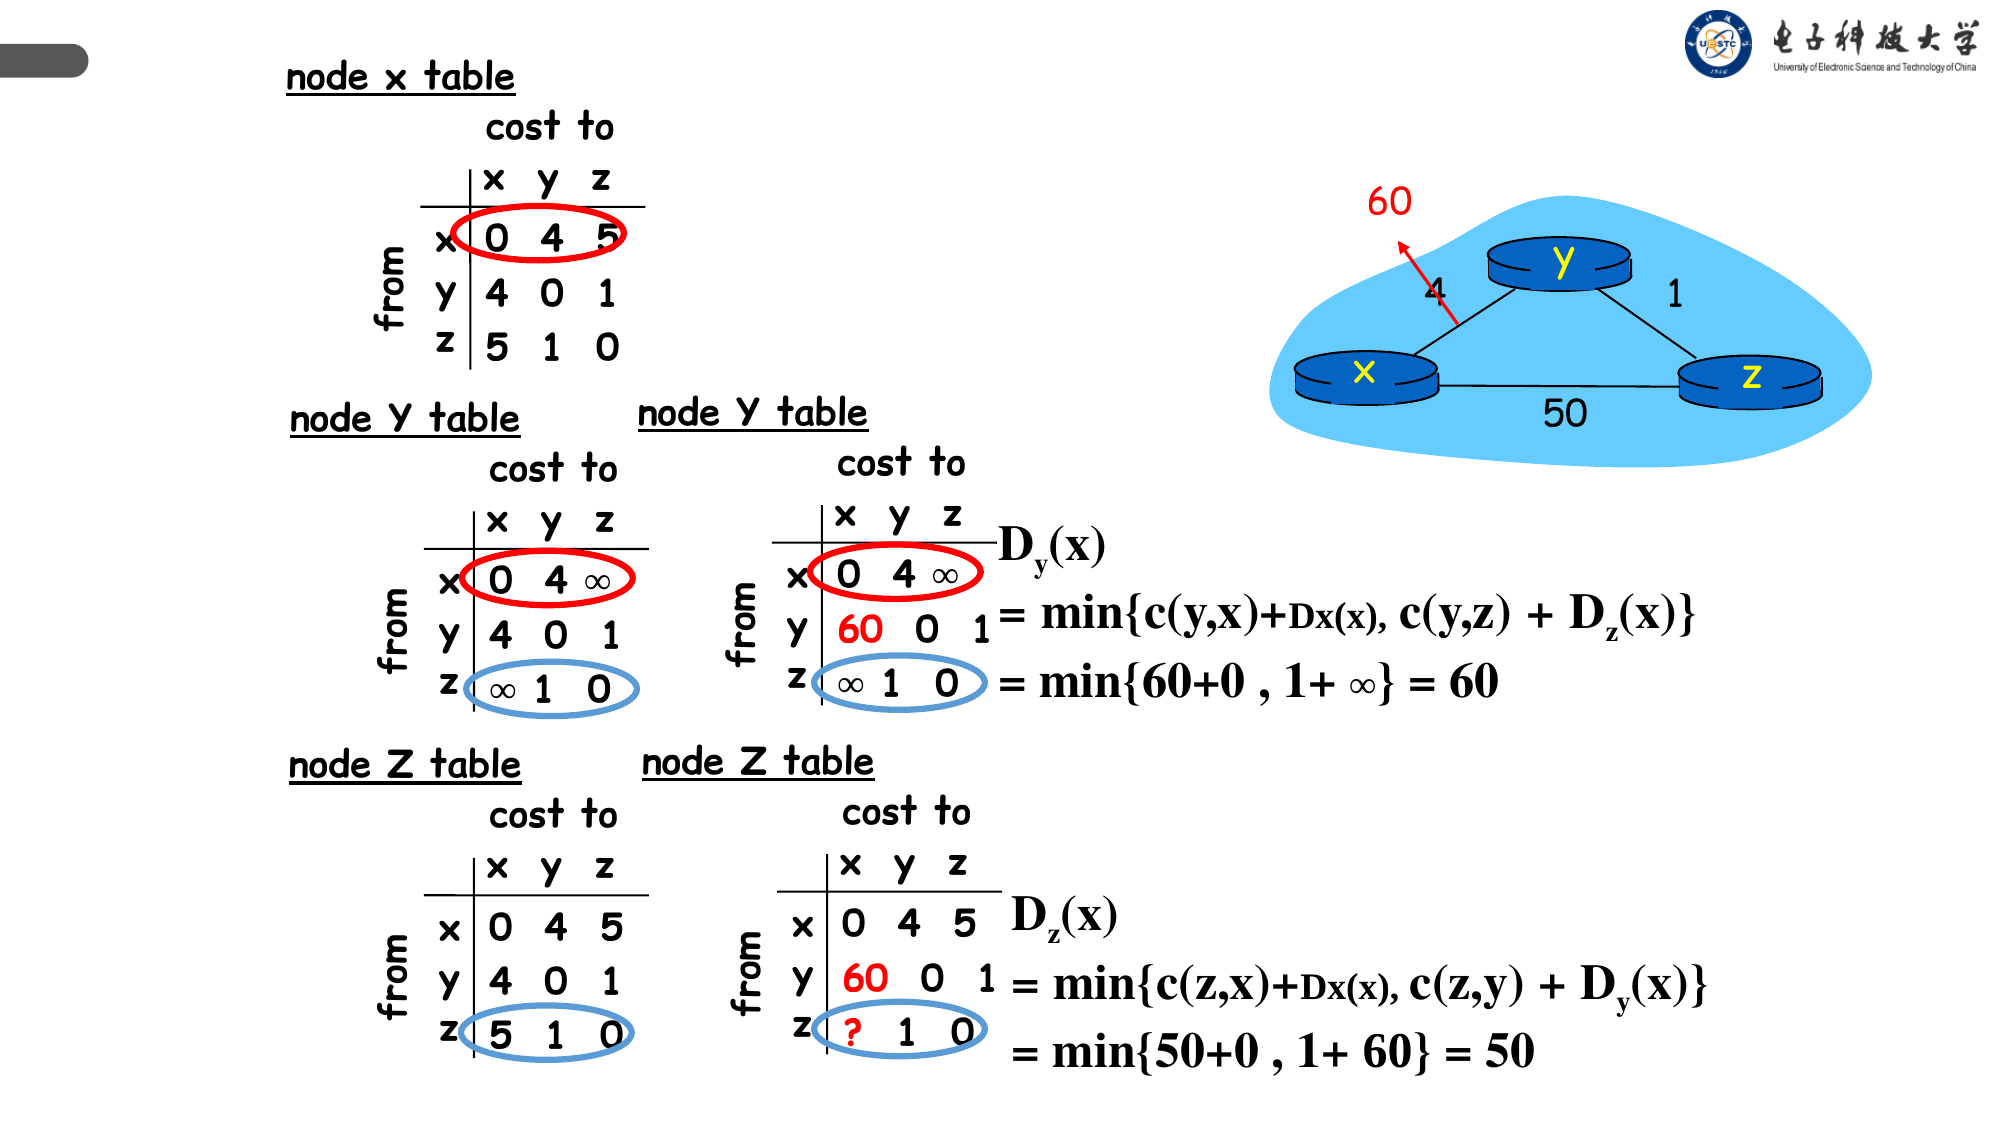

node x table
cost to
x  y  z

60

y

4
1

x

z

50

0  4  5
x
y
from
4  0  1
z
5  1  0
node Y table
cost to
x  y  z

x
0  4 ∞

y
from
60  0  1
z
∞ 1  0

node Y table
cost to
x  y  z
Dy(x)
= min{c(y,x)+Dx(x), c(y,z) + Dz(x)}
= min{60+0 , 1+ ∞} = 60

0  4 ∞
x

y
from
4  0  1
z
∞ 1  0

node Z table
cost to
x  y  z

x
0  4  5
y
from
60  0  1
z
?  1  0

node Z table
cost to
x  y  z

Dz(x)
= min{c(z,x)+Dx(x), c(z,y) + Dy(x)}
= min{50+0 , 1+ 60} = 50

0  4  5
x
y
from
4  0  1
z
5  1  0